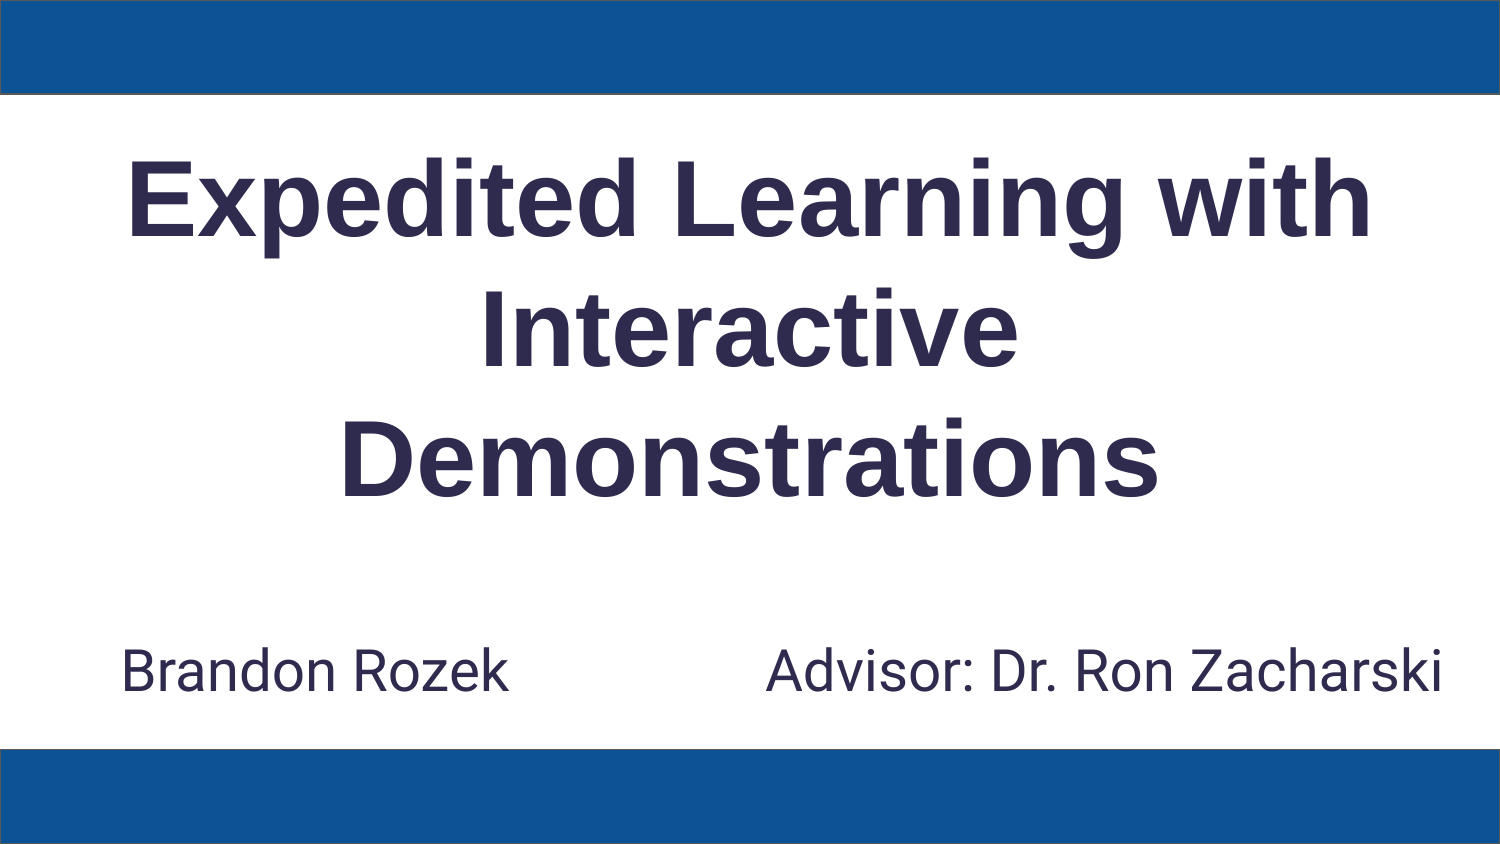

# Expedited Learning with Interactive Demonstrations
Brandon Rozek
Advisor: Dr. Ron Zacharski